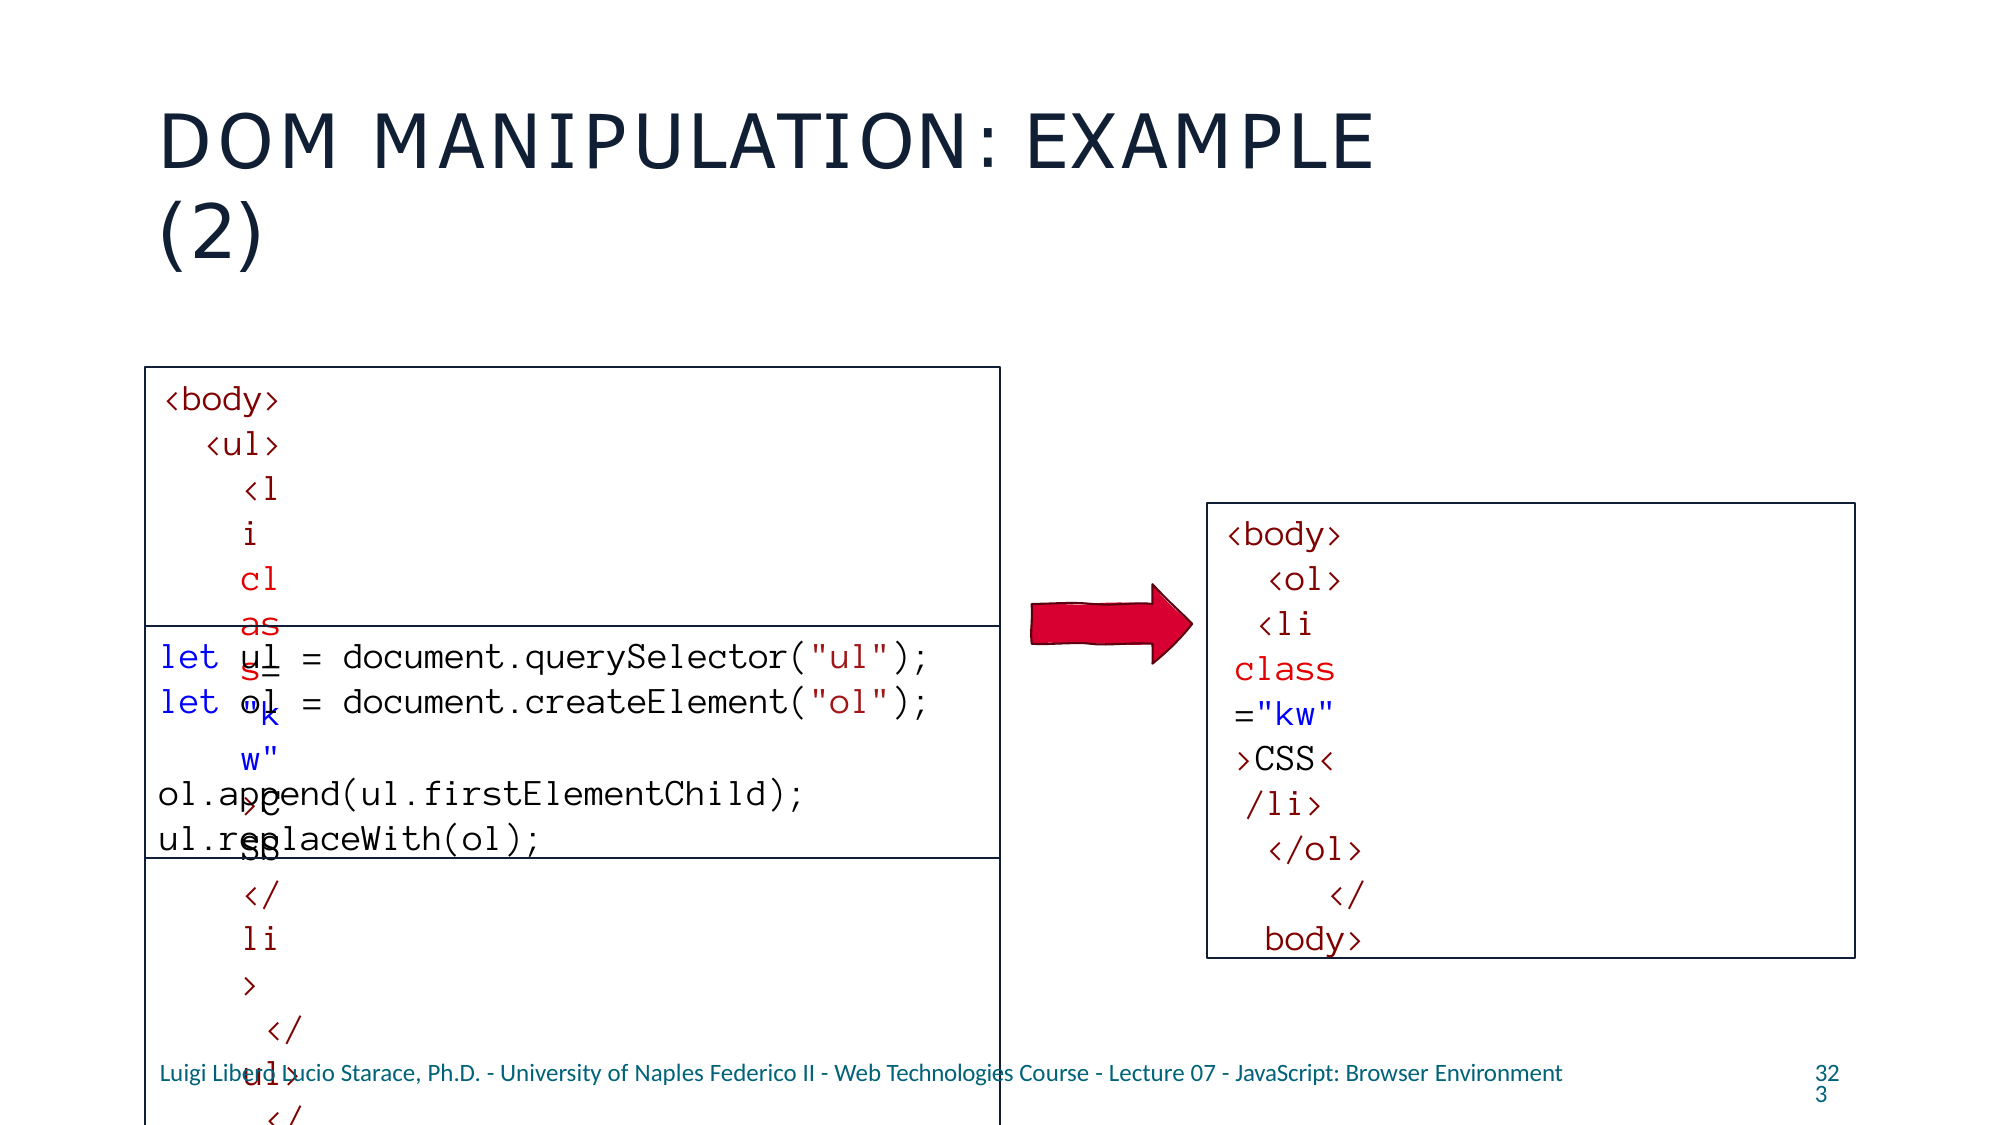

# DOM MANIPULATION: EXAMPLE (2)
<body>
<ul>
<li class="kw">CSS</li>
</ul>
</body>
<body>
<ol>
<li class="kw">CSS</li>
</ol>
</body>

let ul = document.querySelector("ul"); let ol = document.createElement("ol");

ol.append(ul.firstElementChild);
ul.replaceWith(ol);
Luigi Libero Lucio Starace, Ph.D. - University of Naples Federico II - Web Technologies Course - Lecture 07 - JavaScript: Browser Environment
323